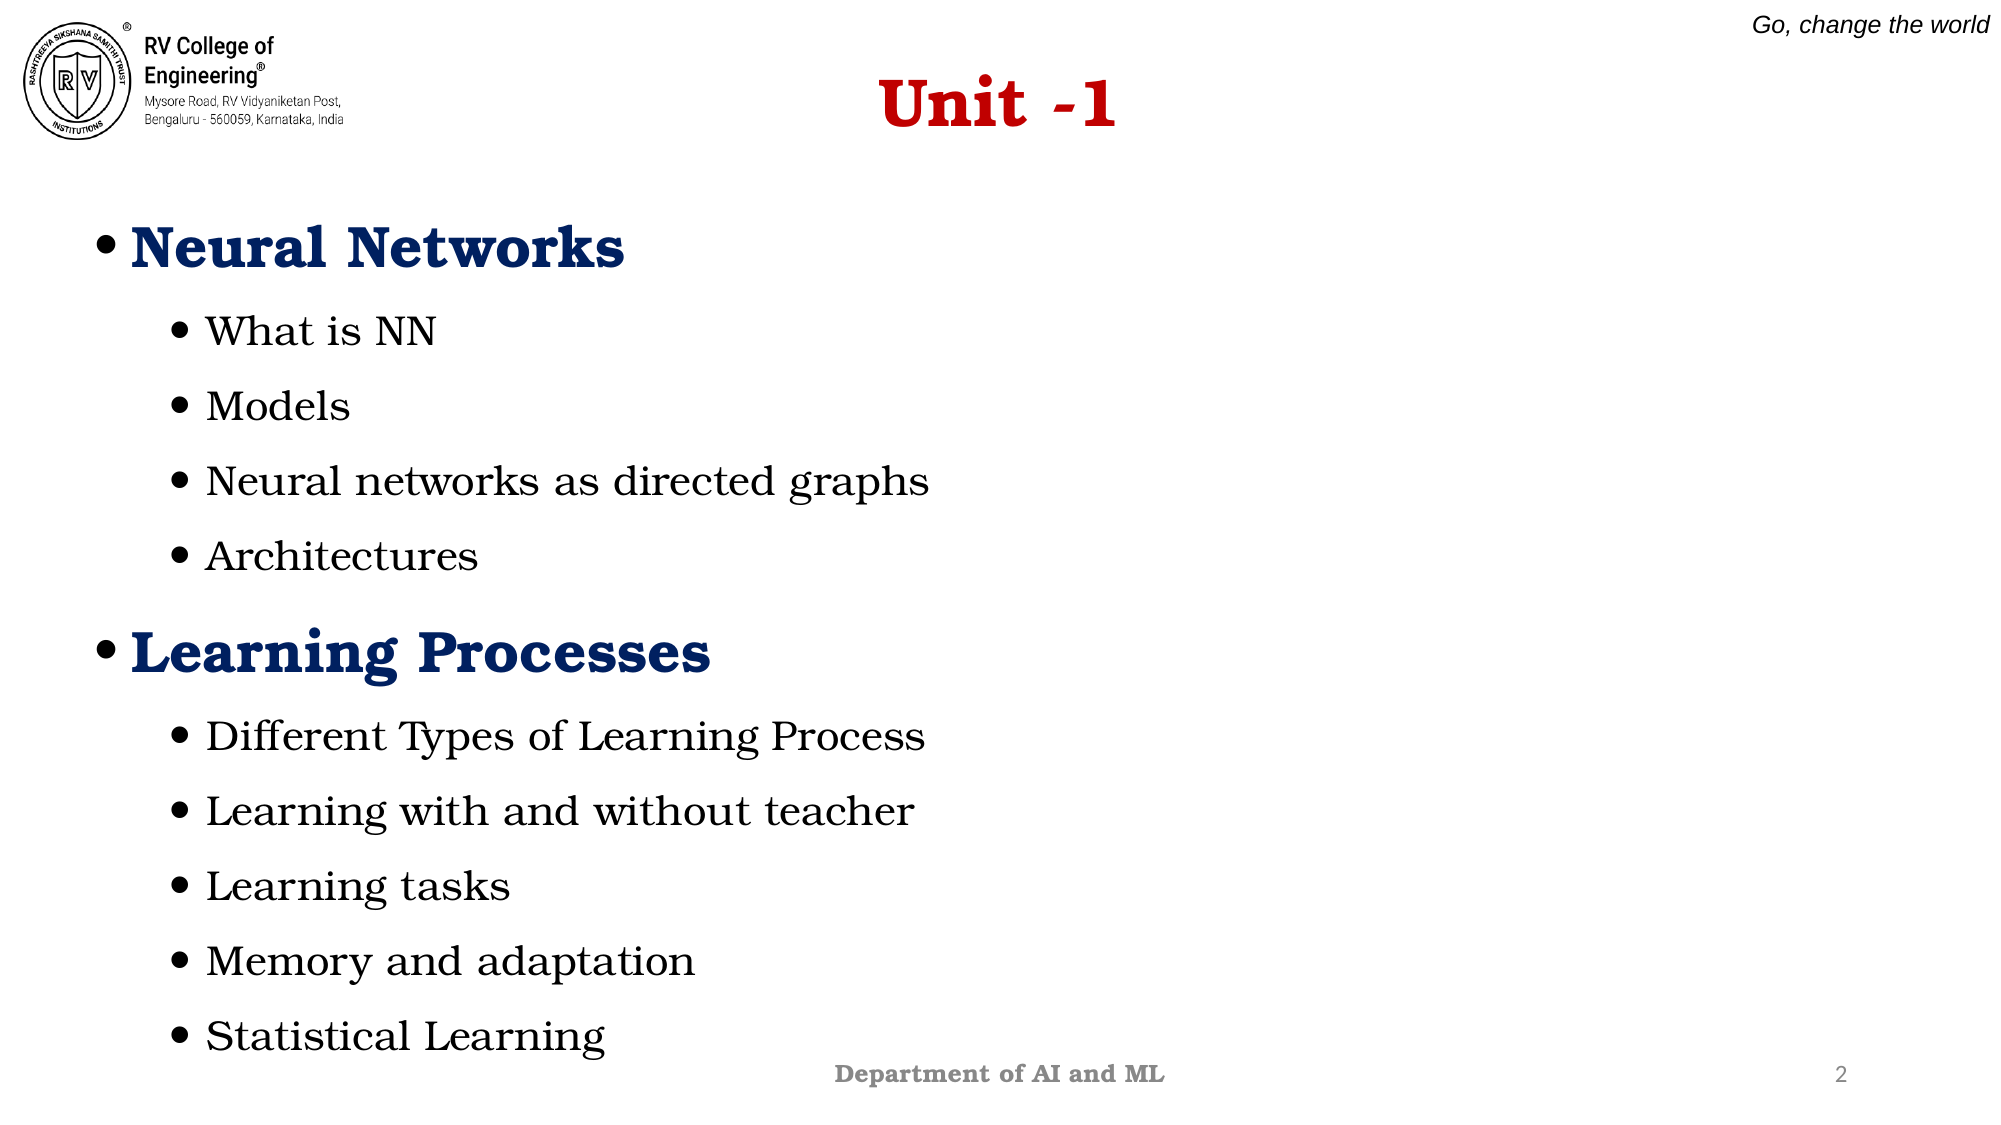

# Unit -1
Neural Networks
What is NN
Models
Neural networks as directed graphs
Architectures
Learning Processes
Different Types of Learning Process
Learning with and without teacher
Learning tasks
Memory and adaptation
Statistical Learning
Department of AI and ML
2